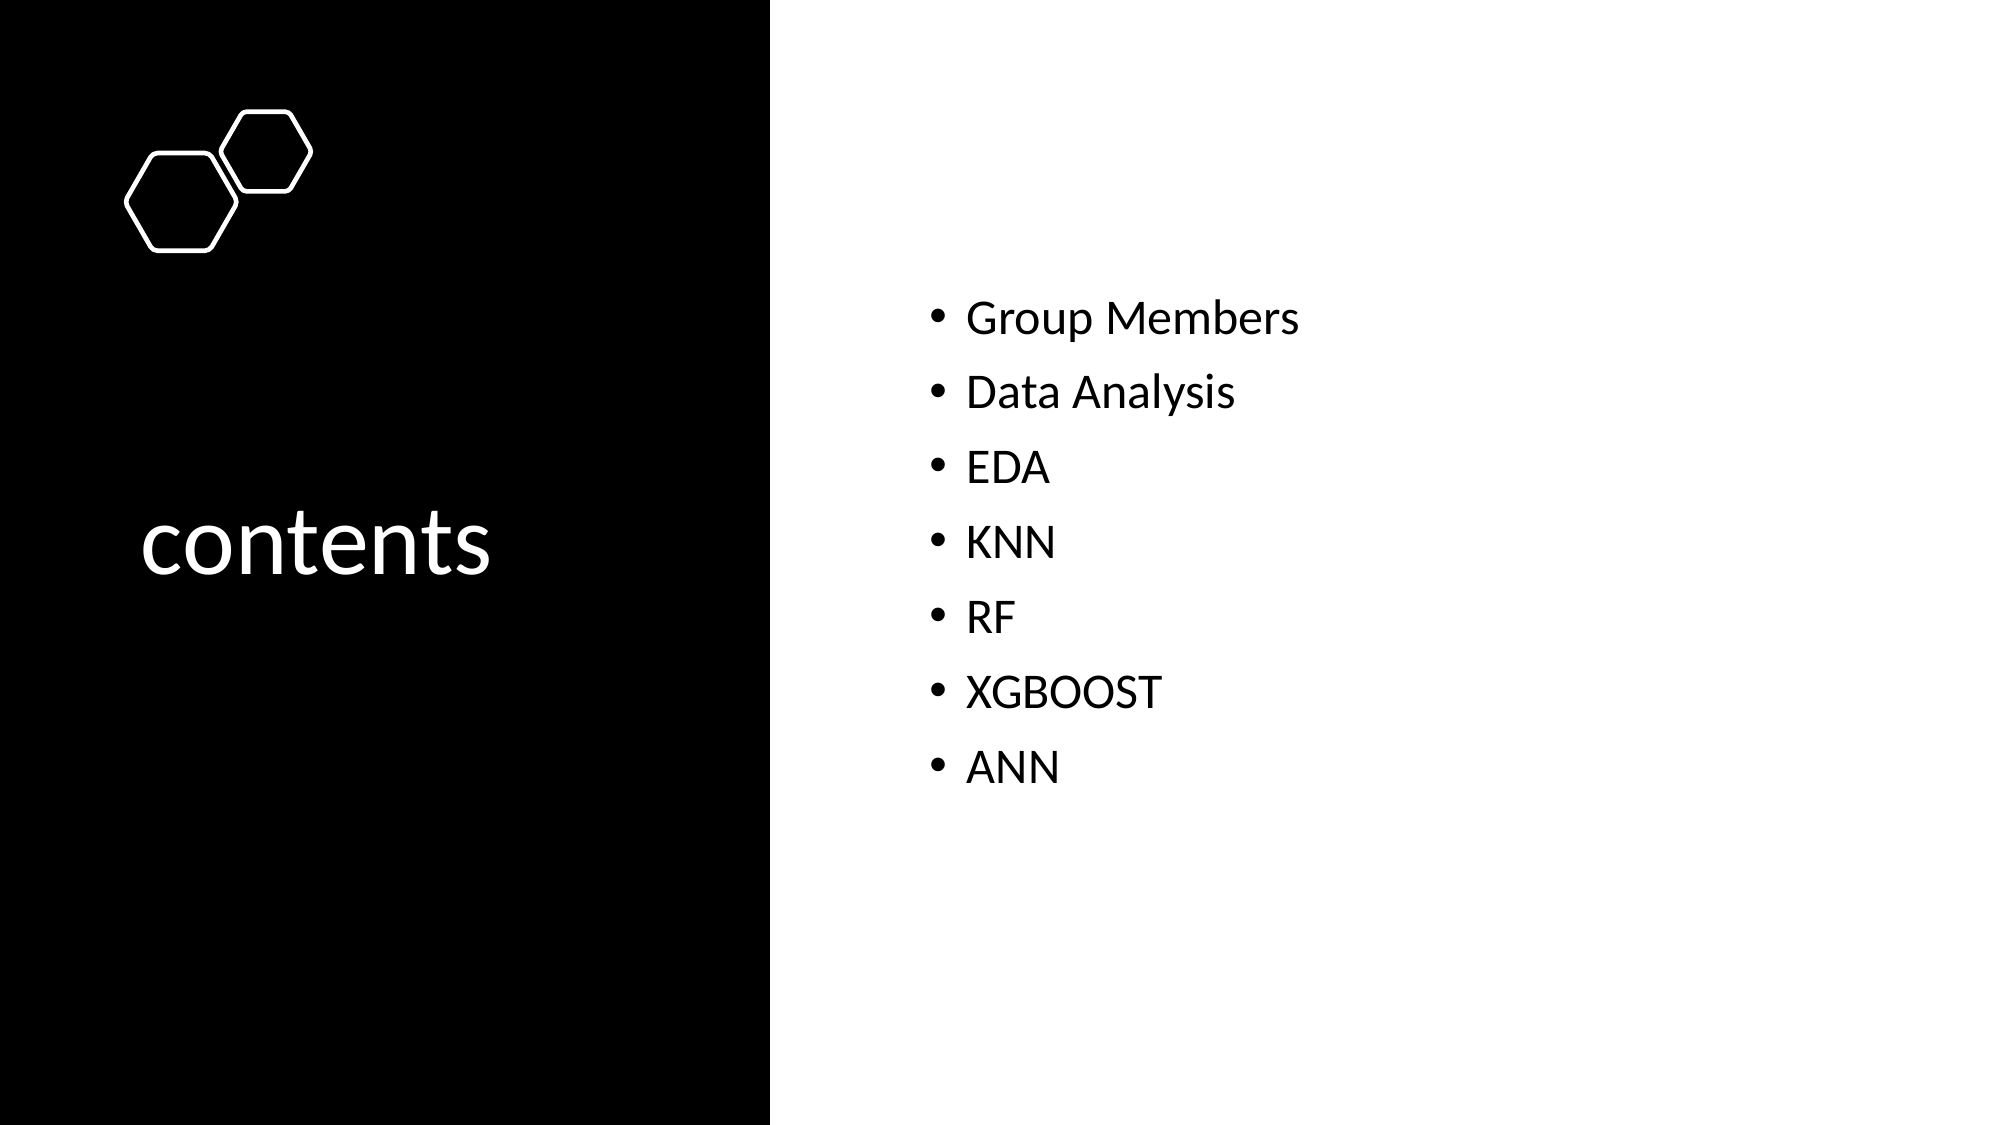

# contents
Group Members
Data Analysis
EDA
KNN
RF
XGBOOST
ANN